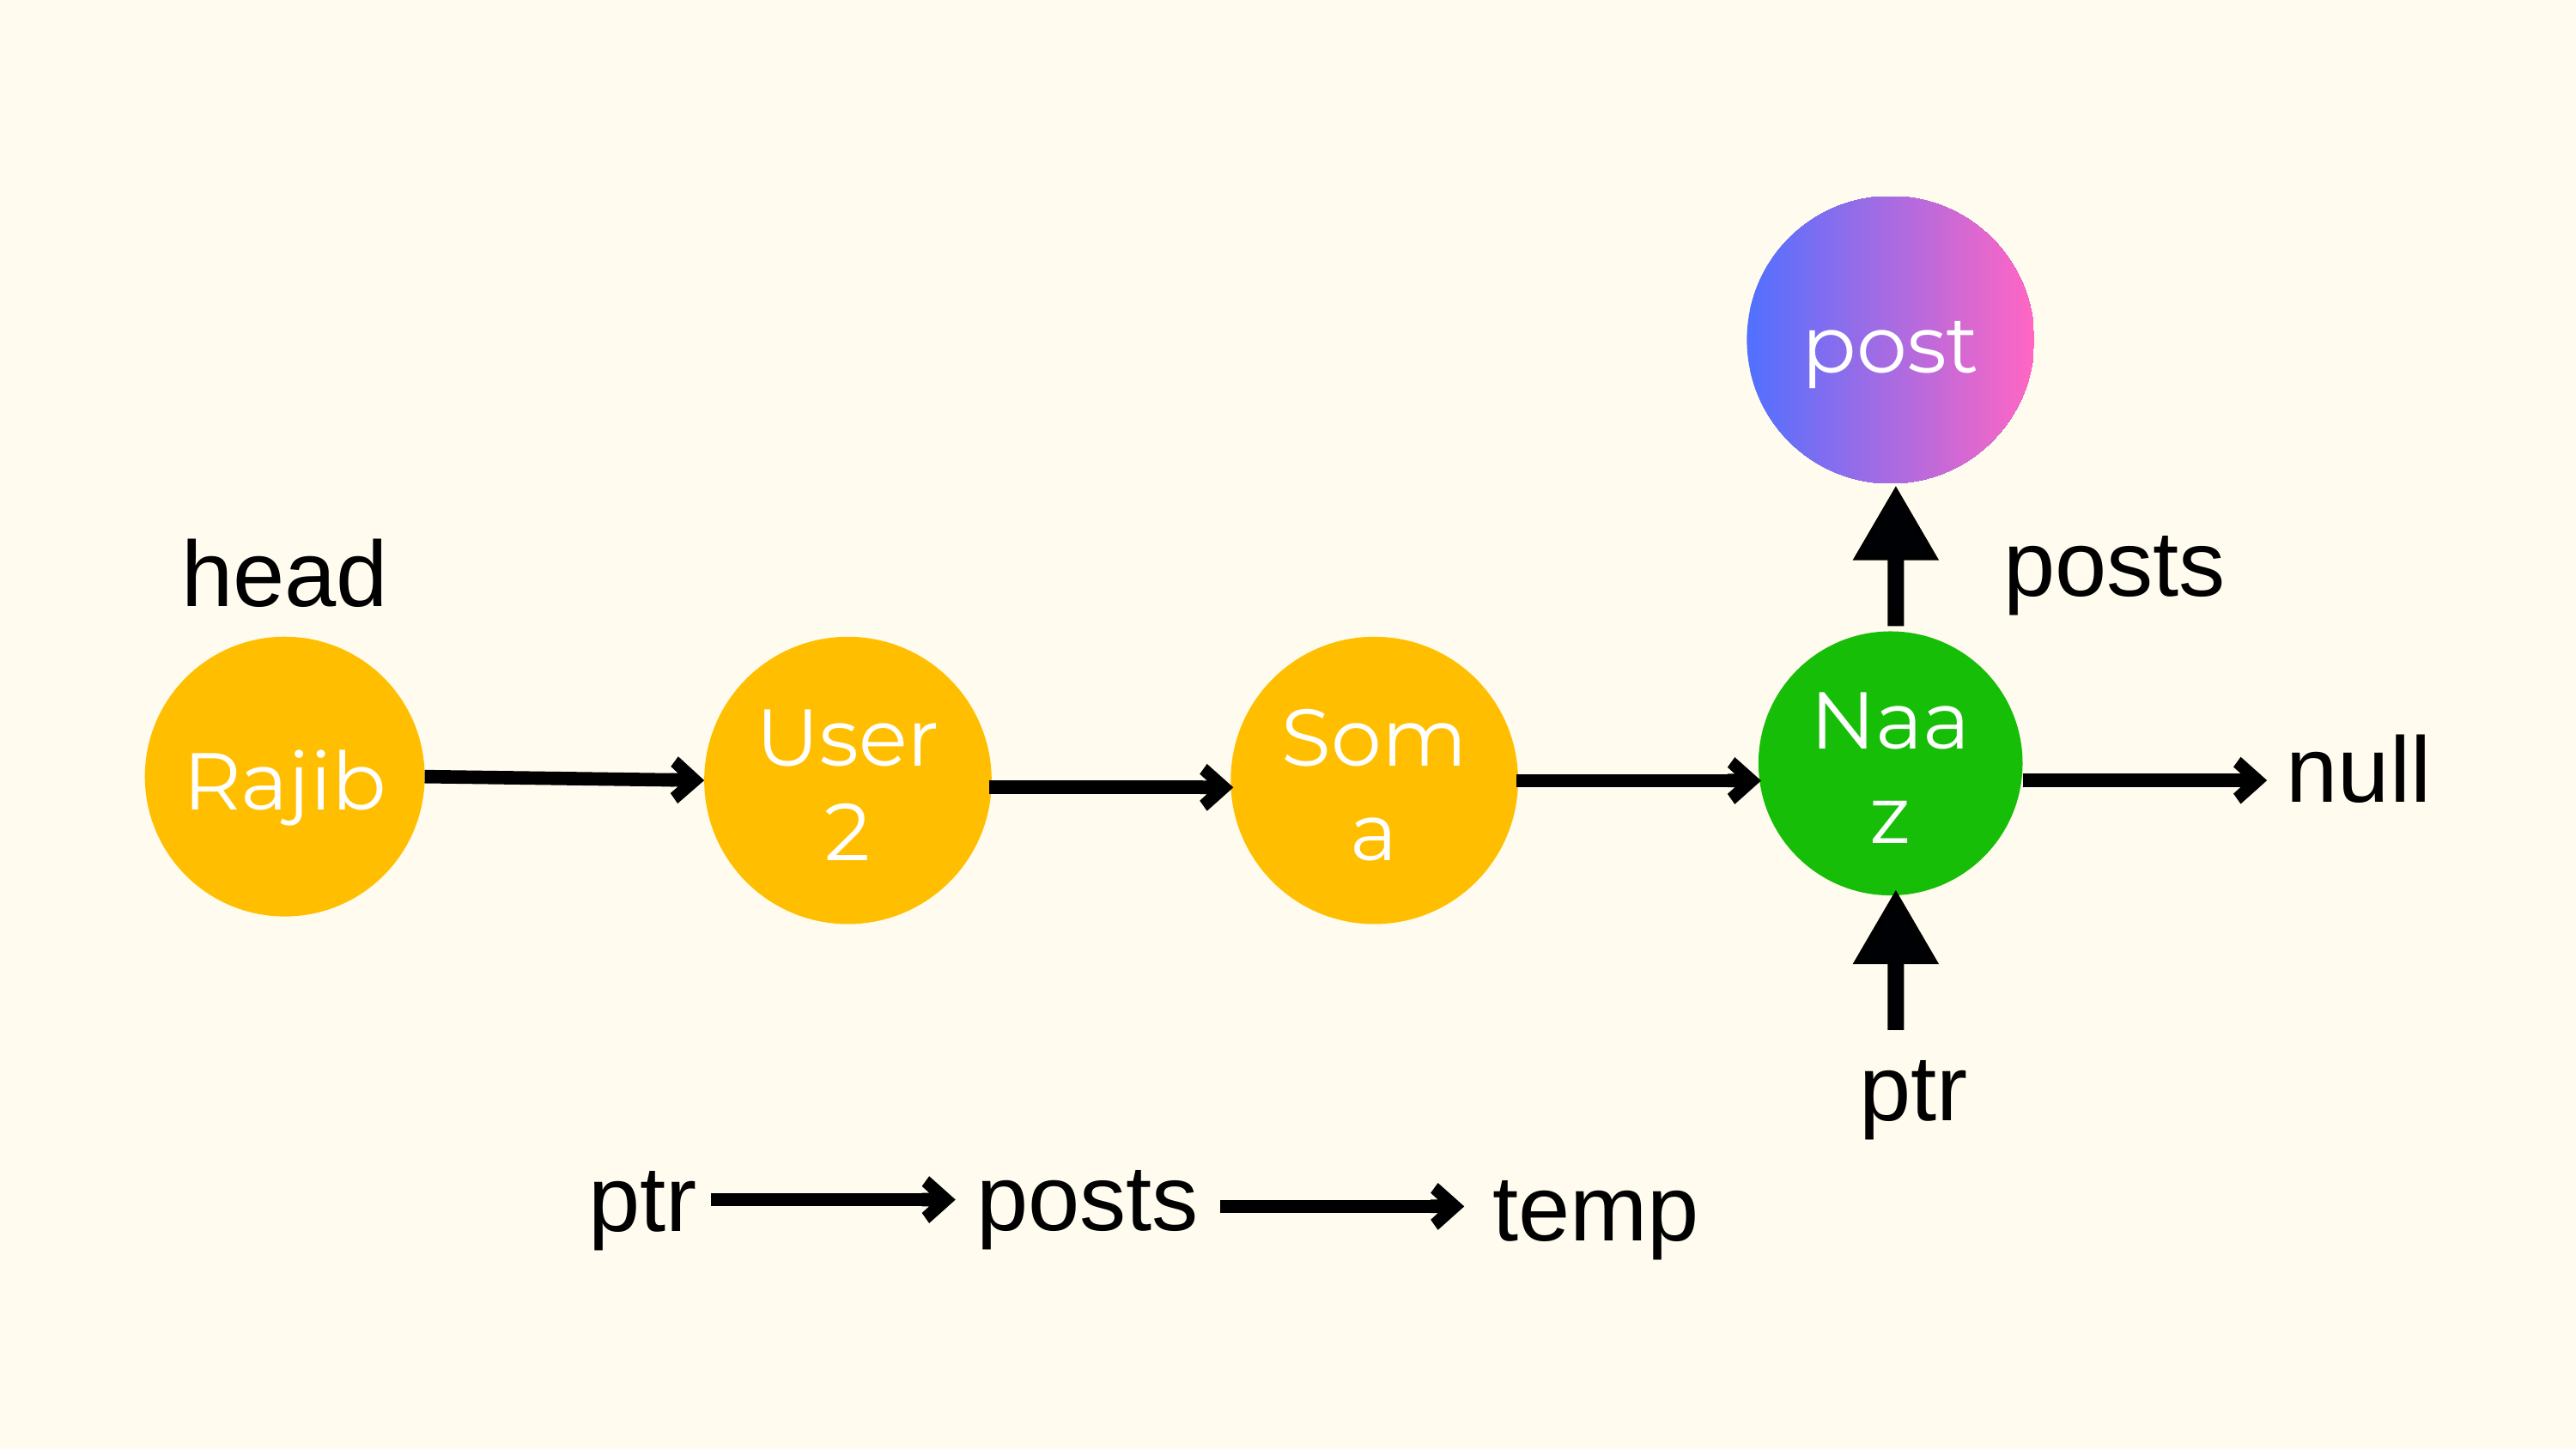

post

posts
head

Naaz

Rajib

Soma

User2
null

ptr
posts
ptr
temp